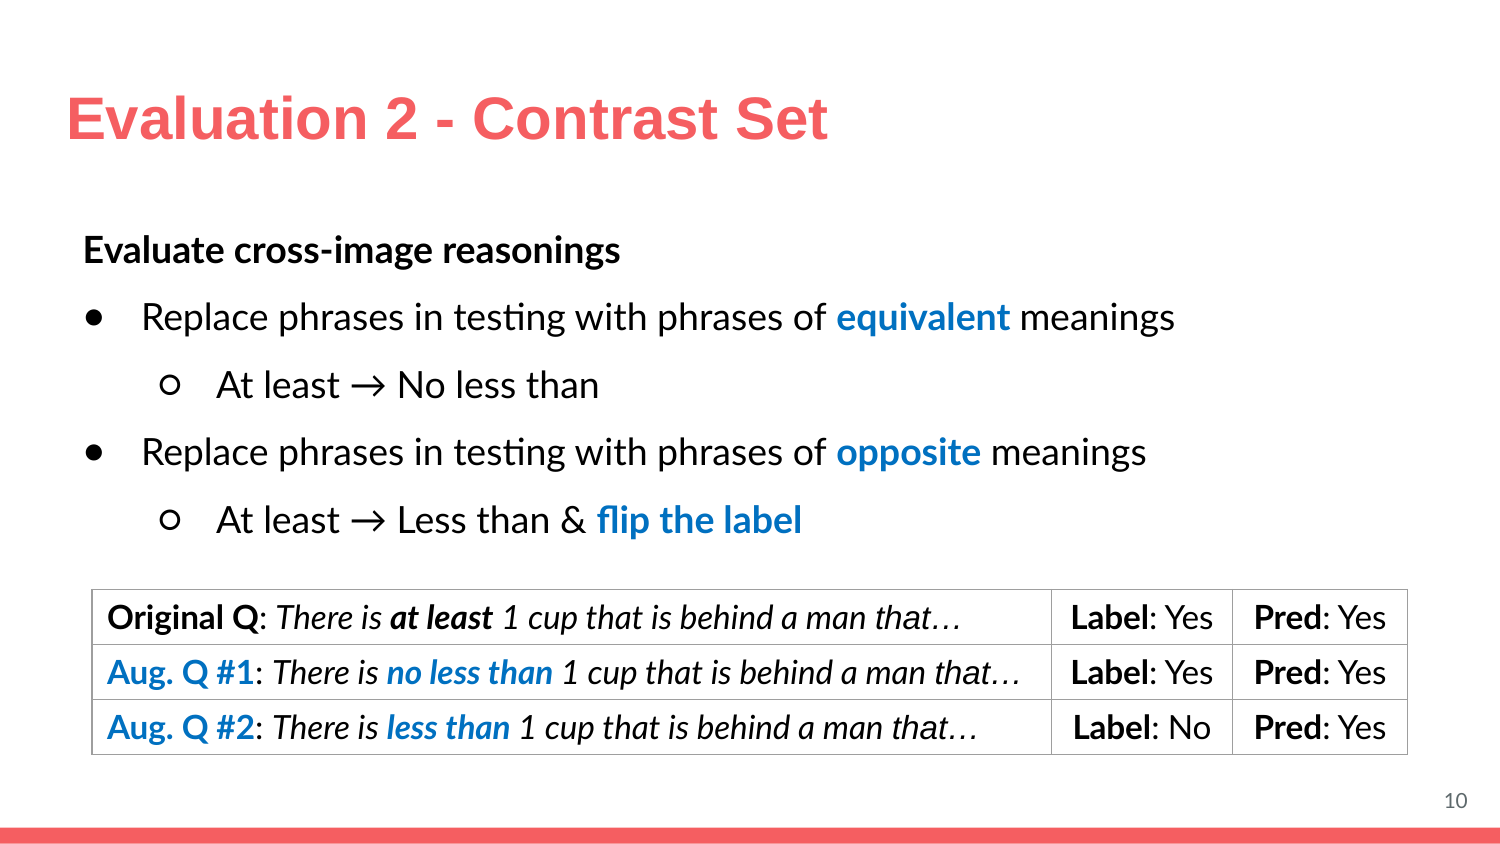

# Evaluation 2 - Contrast Set
Evaluate cross-image reasonings
Replace phrases in testing with phrases of equivalent meanings
At least → No less than
Replace phrases in testing with phrases of opposite meanings
At least → Less than & flip the label
| Original Q: There is at least 1 cup that is behind a man that… | Label: Yes | Pred: Yes |
| --- | --- | --- |
| Aug. Q #1: There is no less than 1 cup that is behind a man that… | Label: Yes | Pred: Yes |
| Aug. Q #2: There is less than 1 cup that is behind a man that… | Label: No | Pred: Yes |
10